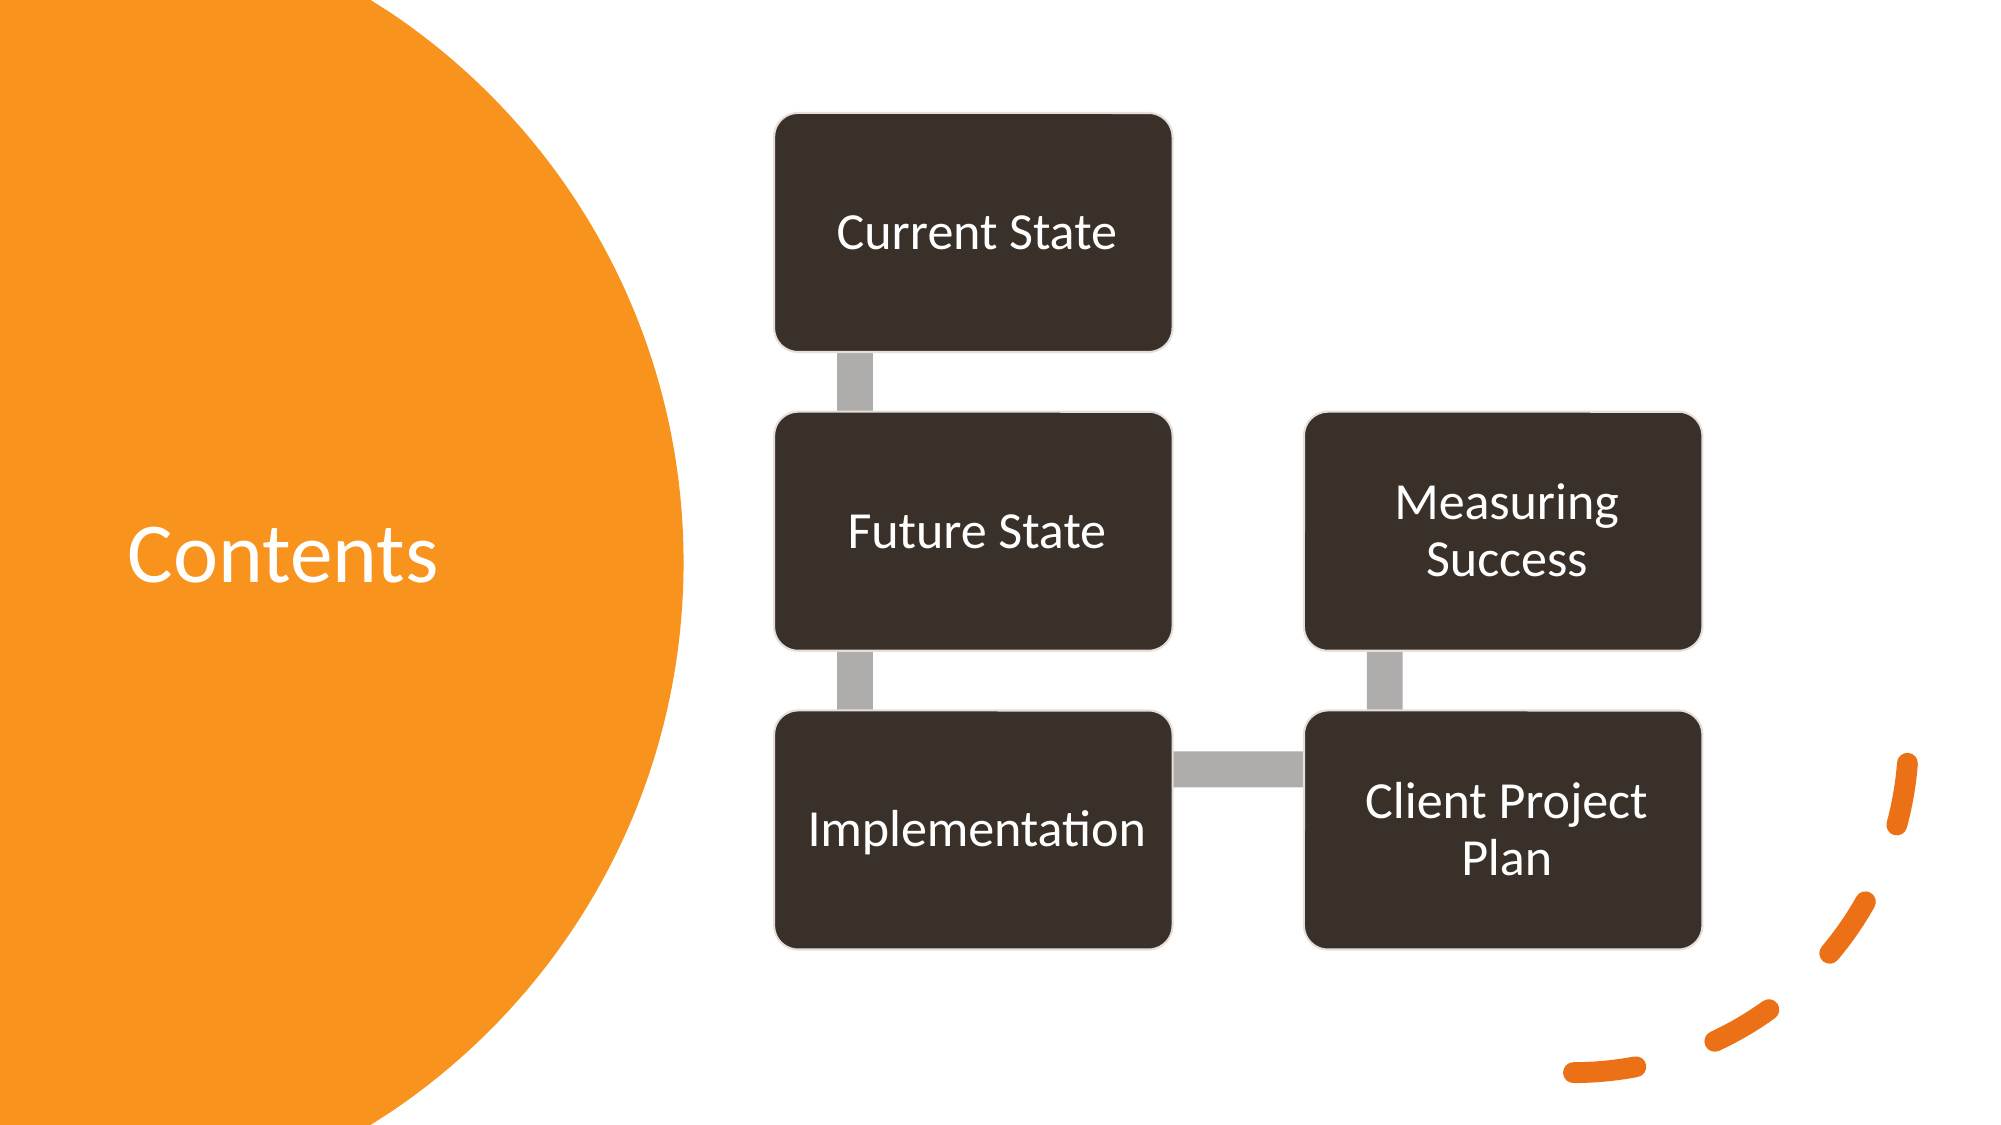

Current State
Future State
Implementation
Client Project Plan
Measuring Success
# Contents